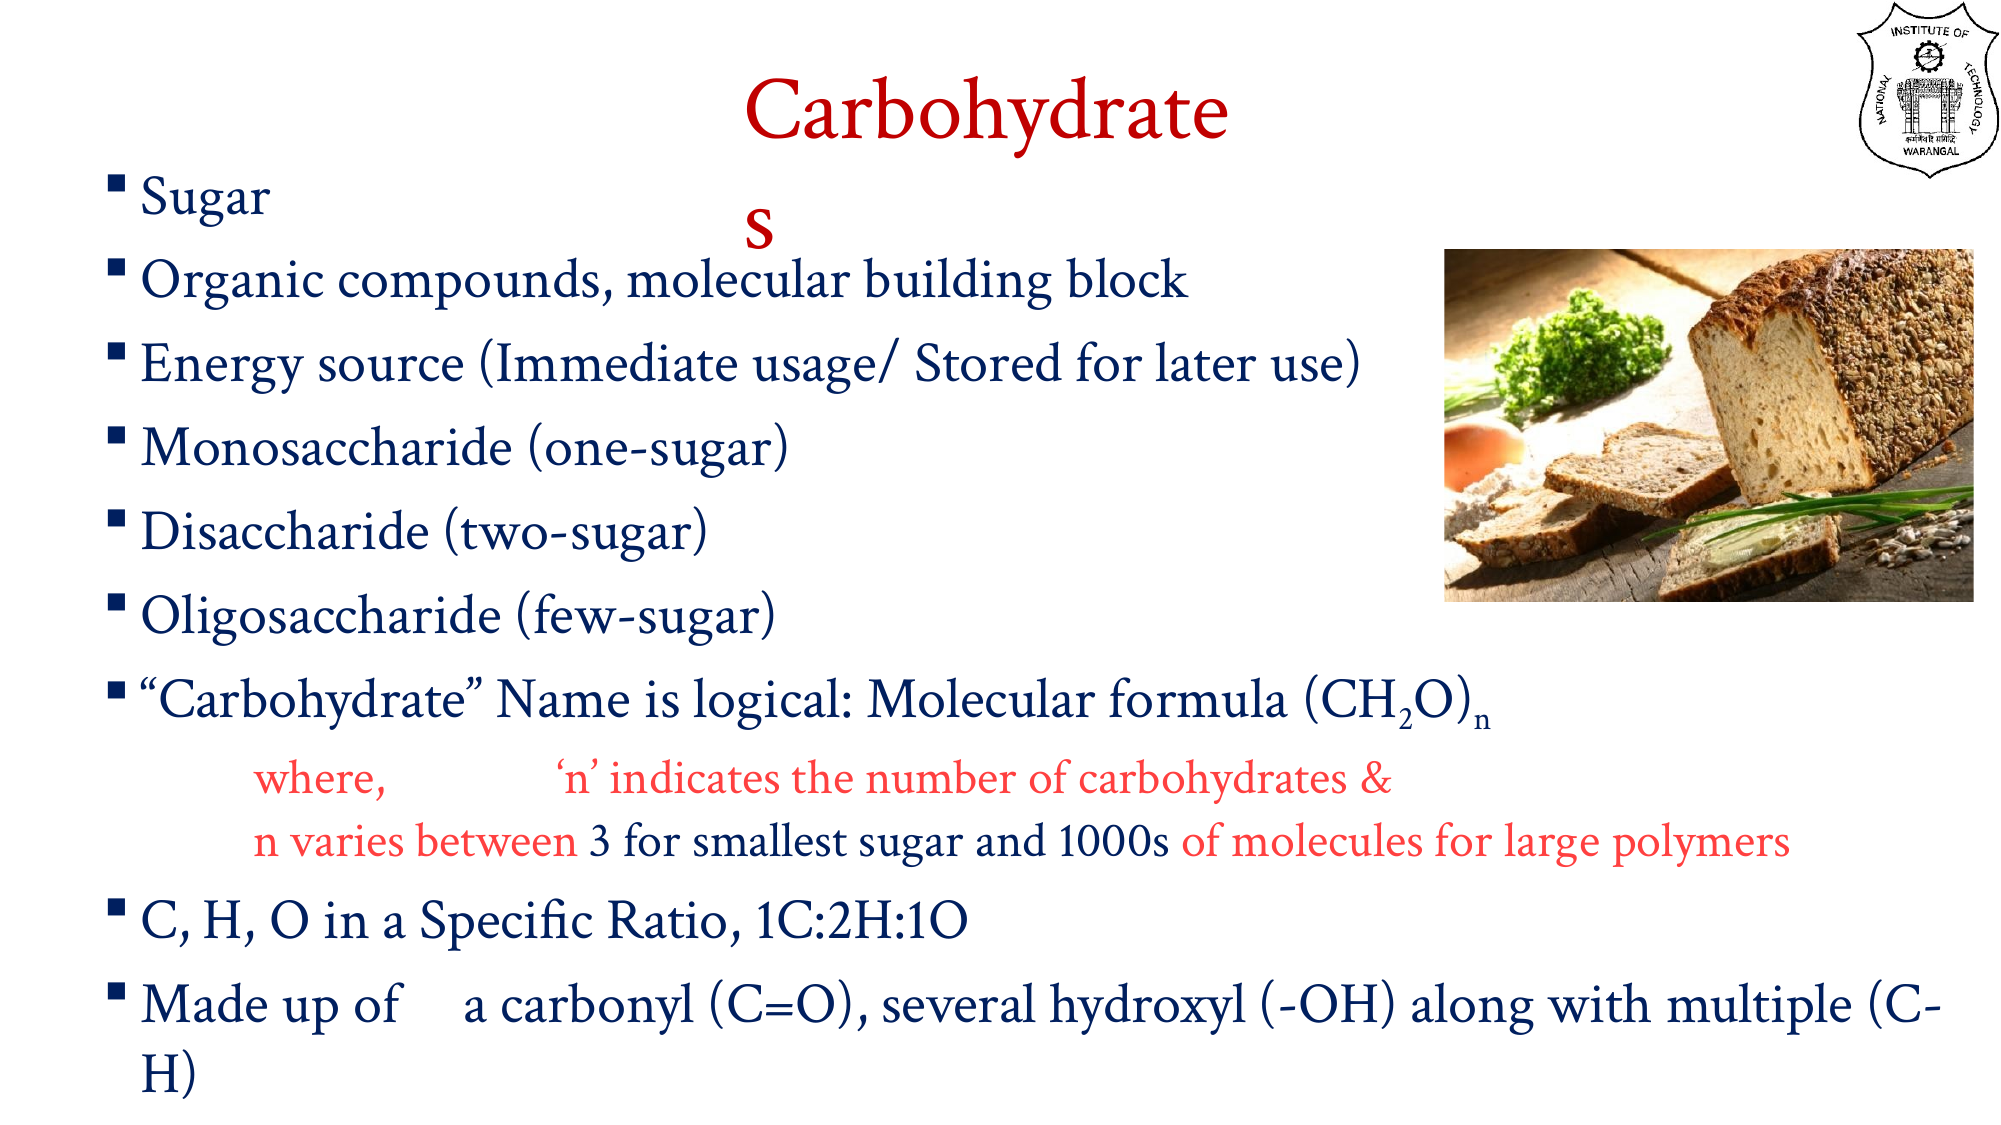

# Carbohydrates
Sugar
Organic compounds, molecular building block
Energy source (Immediate usage/ Stored for later use)
Monosaccharide (one-sugar)
Disaccharide (two-sugar)
Oligosaccharide (few-sugar)
“Carbohydrate” Name is logical: Molecular formula (CH2O)n
where,	‘n’ indicates the number of carbohydrates &
n varies between 3 for smallest sugar and 1000s of molecules for large polymers
C, H, O in a Specific Ratio, 1C:2H:1O
Made up of	a carbonyl (C=O), several hydroxyl (-OH) along with multiple (C-H)